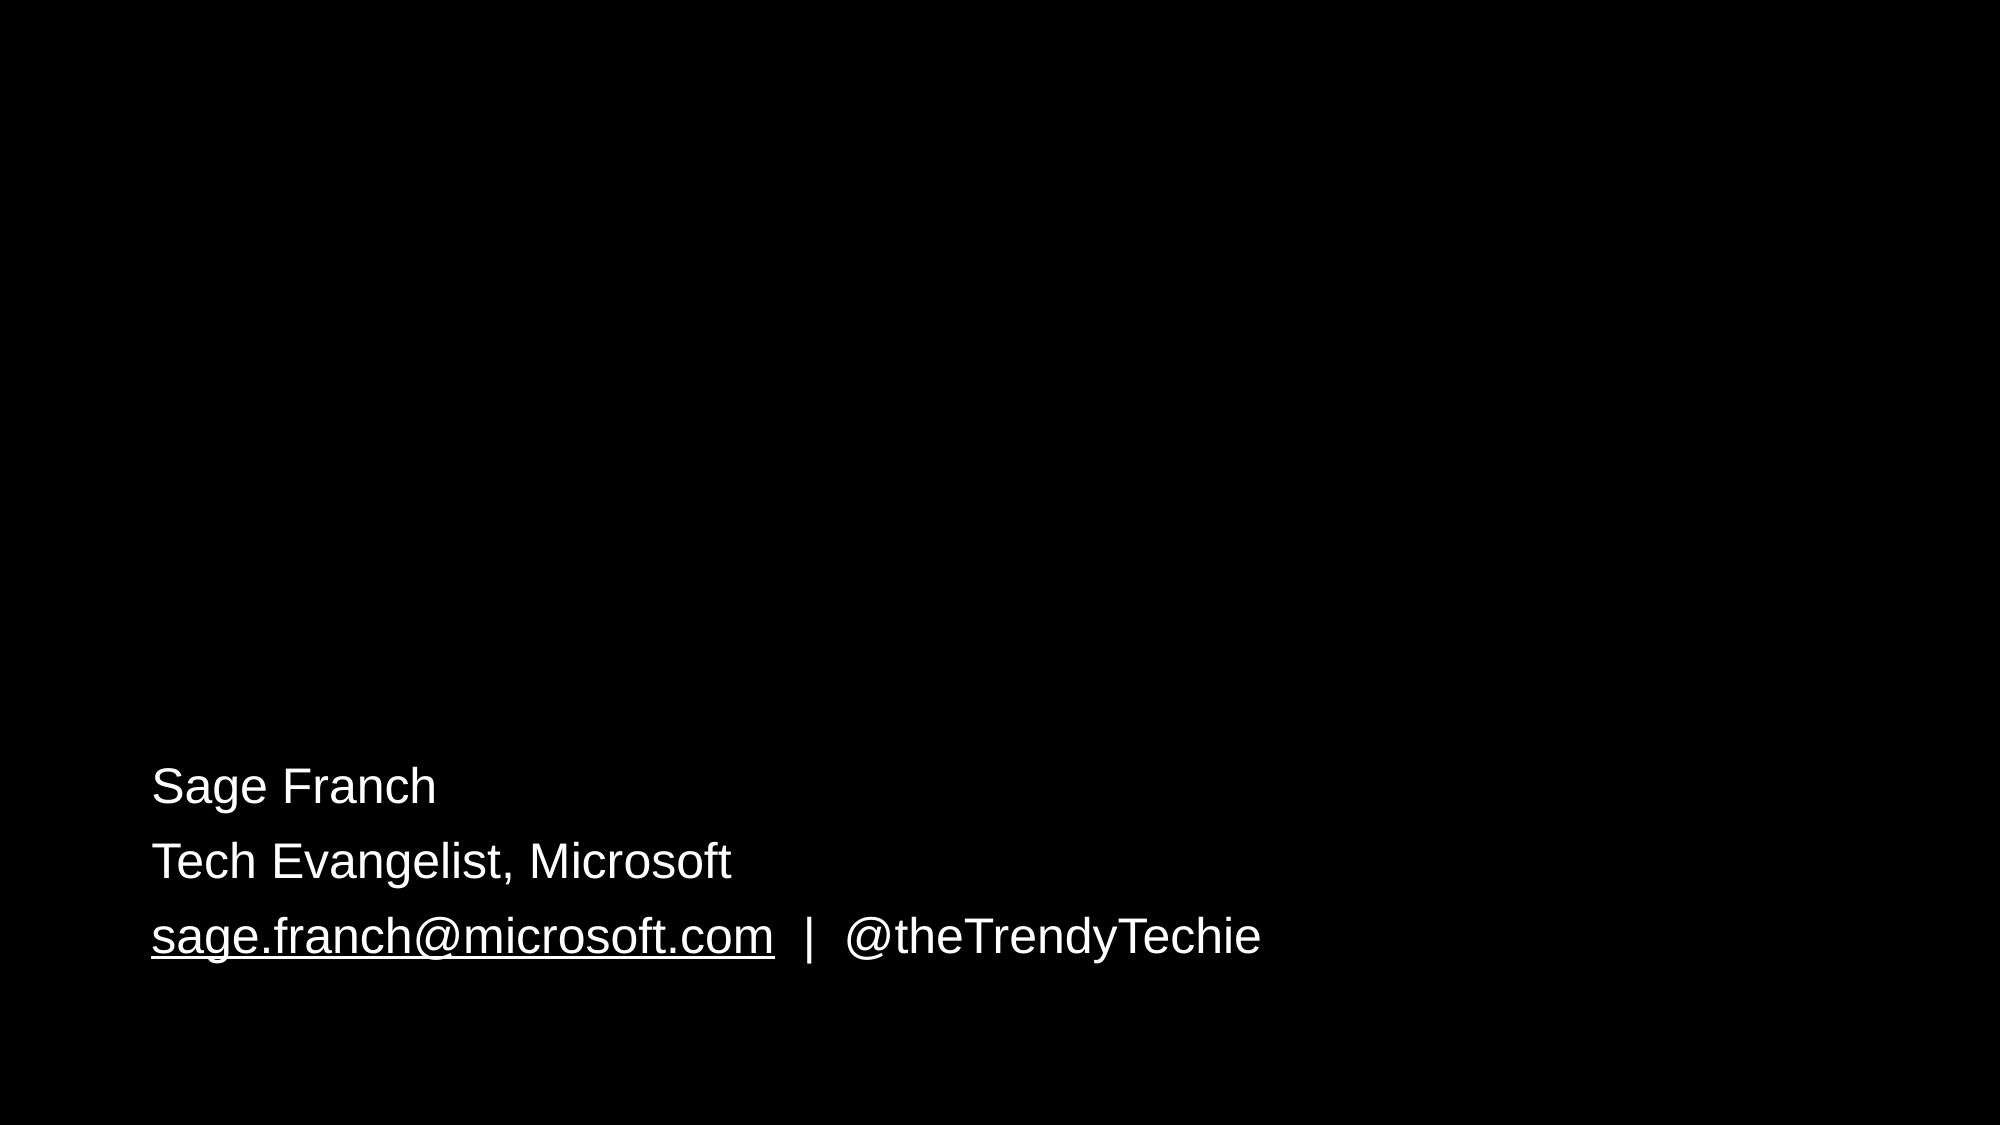

Sage Franch
Tech Evangelist, Microsoft
sage.franch@microsoft.com  |  @theTrendyTechie